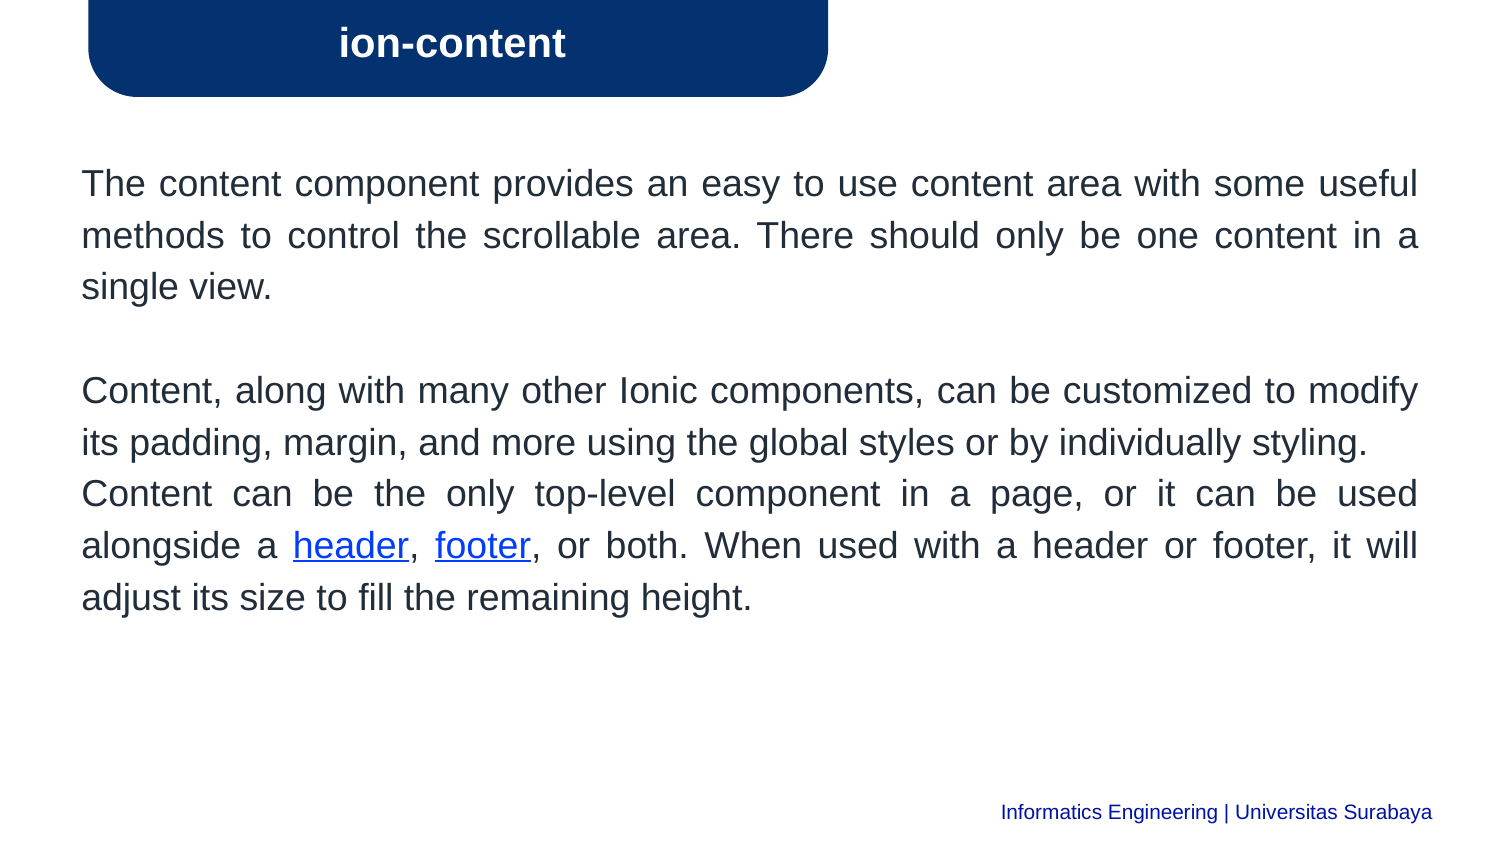

ion-content
The content component provides an easy to use content area with some useful methods to control the scrollable area. There should only be one content in a single view.

Content, along with many other Ionic components, can be customized to modify its padding, margin, and more using the global styles or by individually styling.
Content can be the only top-level component in a page, or it can be used alongside a header, footer, or both. When used with a header or footer, it will adjust its size to fill the remaining height.

Informatics Engineering | Universitas Surabaya